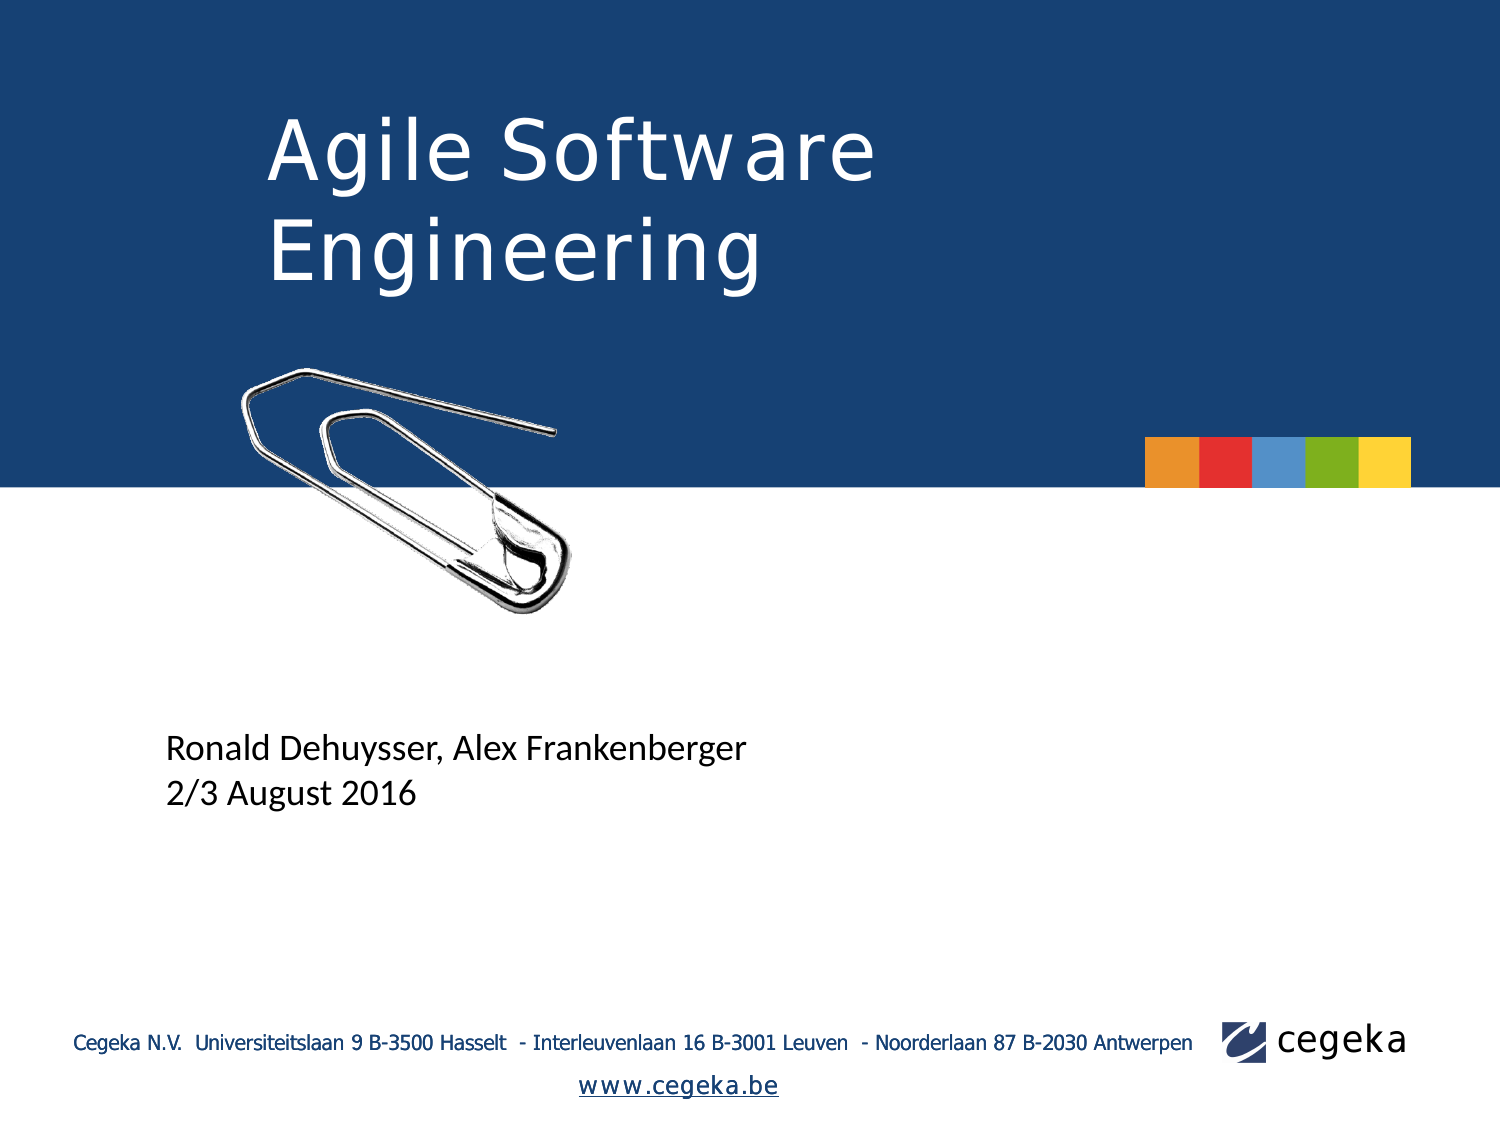

Ronald Dehuysser, Alex Frankenberger
2/3 August 2016